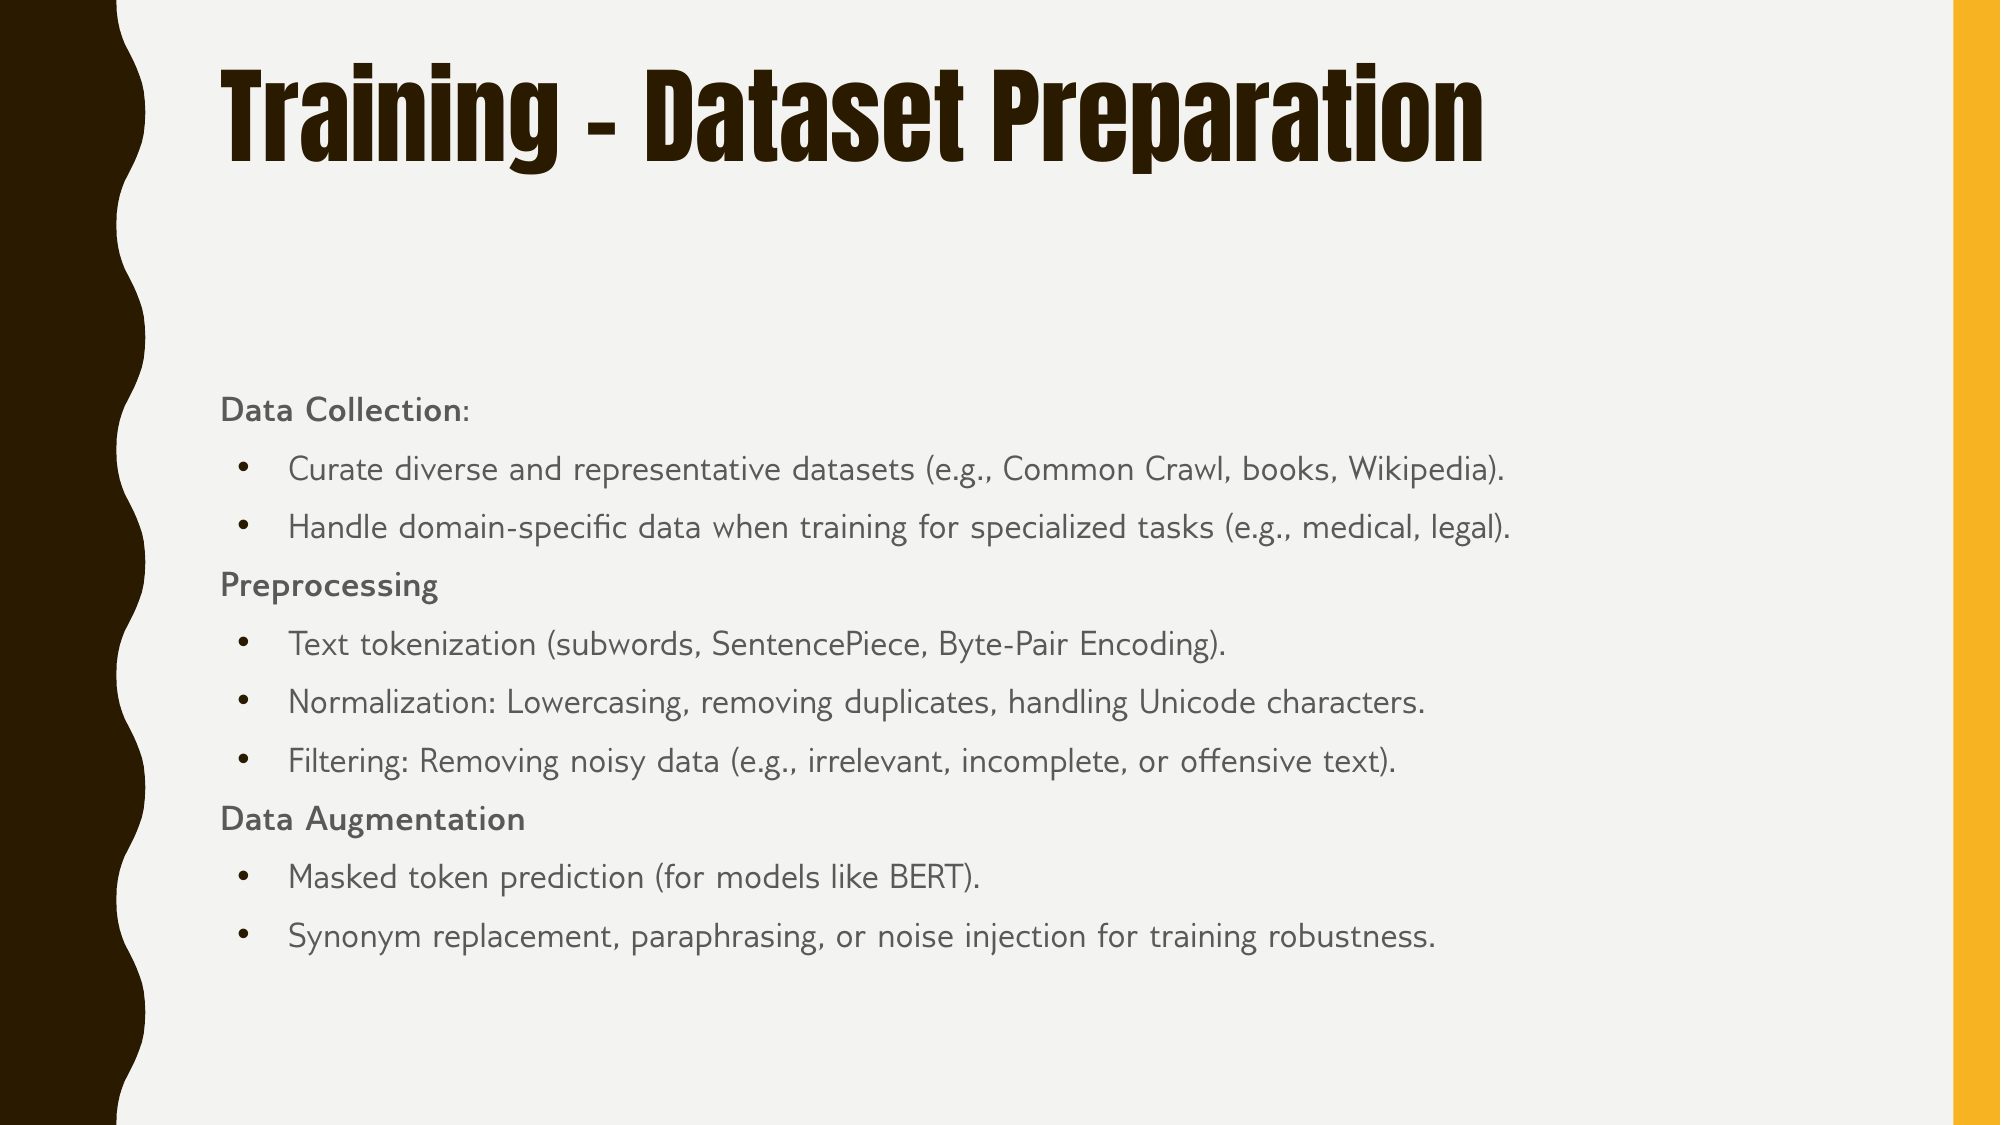

# Training – Dataset Preparation
Data Collection:
Curate diverse and representative datasets (e.g., Common Crawl, books, Wikipedia).
Handle domain-specific data when training for specialized tasks (e.g., medical, legal).
Preprocessing
Text tokenization (subwords, SentencePiece, Byte-Pair Encoding).
Normalization: Lowercasing, removing duplicates, handling Unicode characters.
Filtering: Removing noisy data (e.g., irrelevant, incomplete, or offensive text).
Data Augmentation
Masked token prediction (for models like BERT).
Synonym replacement, paraphrasing, or noise injection for training robustness.